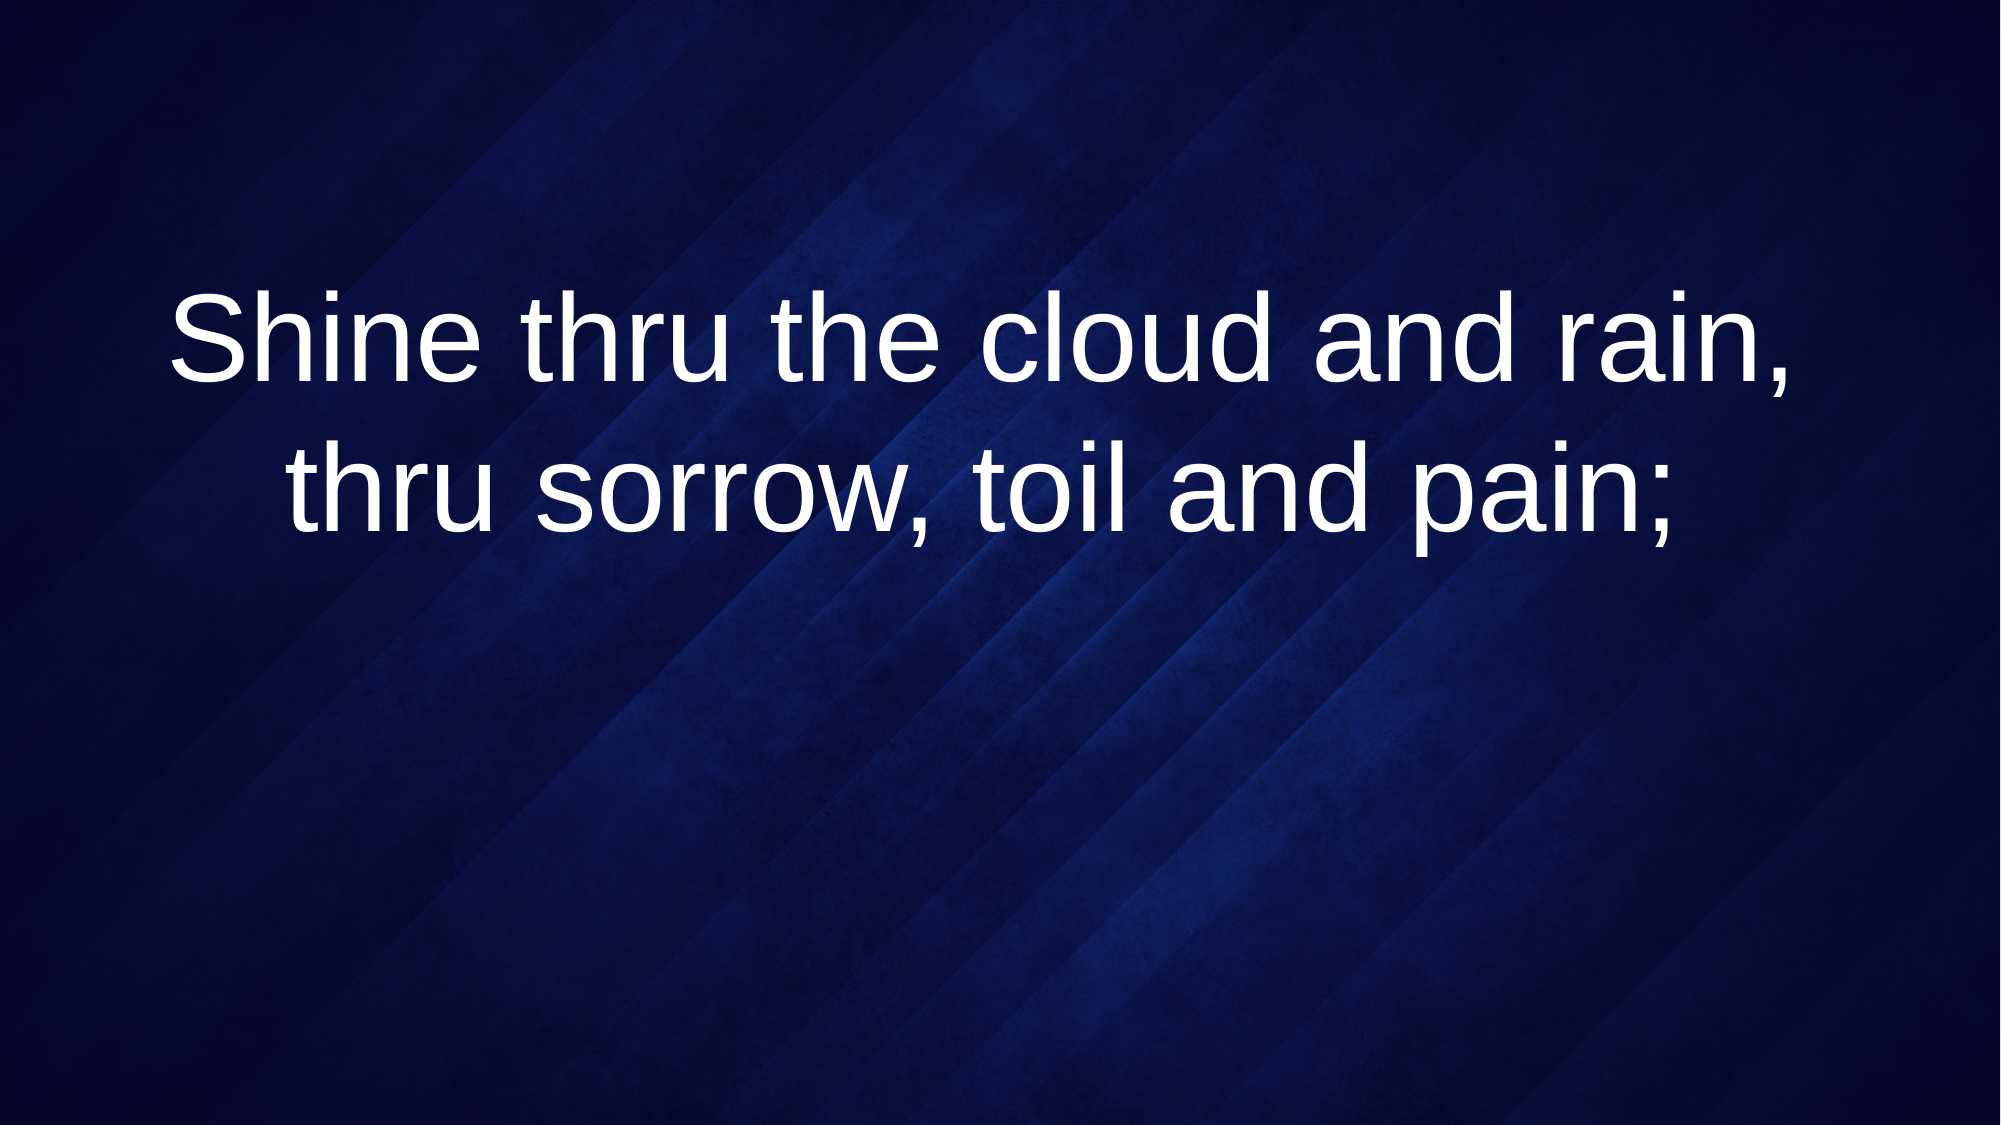

# Shine thru the cloud and rain, thru sorrow, toil and pain;